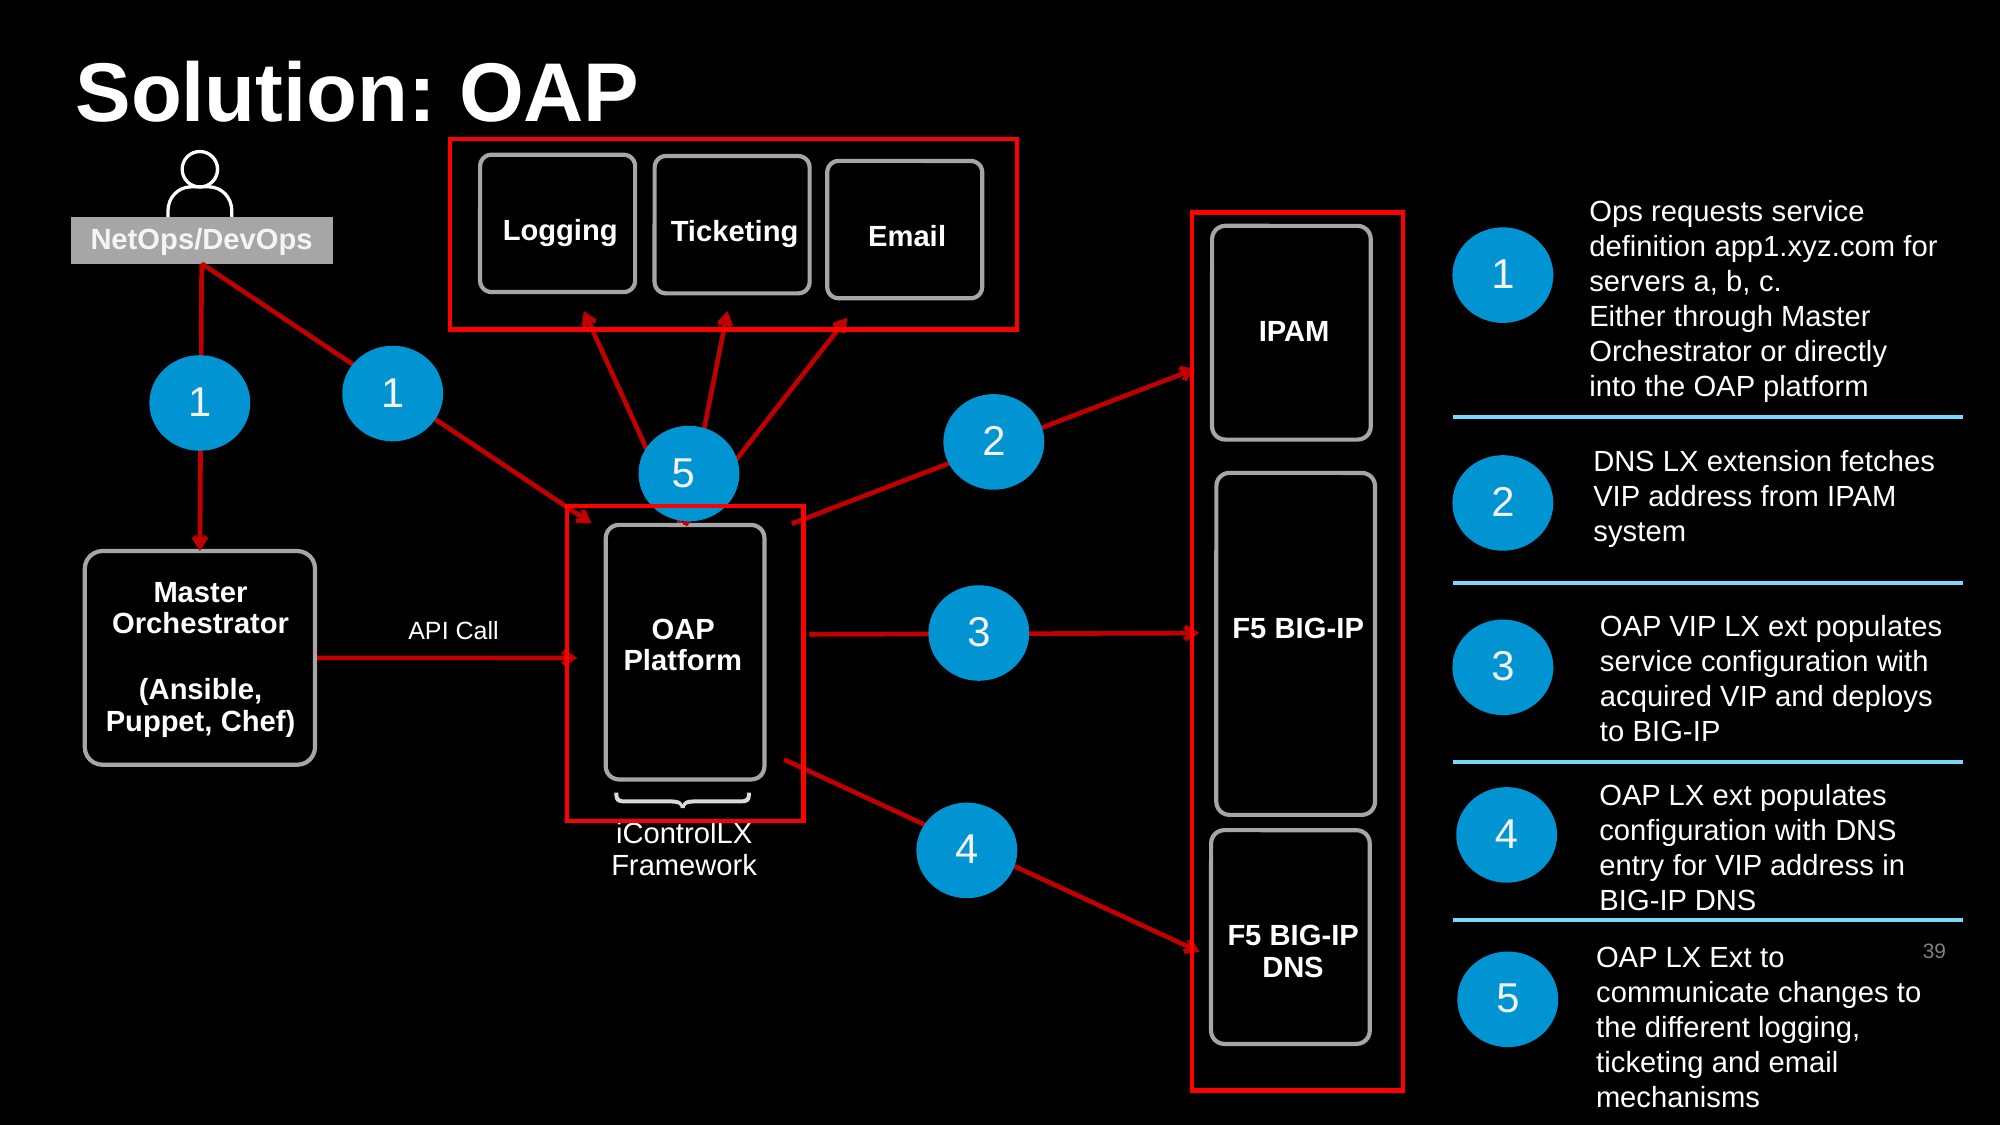

# Solution: OAP

Logging

Ticketing

Email
Ops requests service definition app1.xyz.com for servers a, b, c.
Either through Master Orchestrator or directly into the OAP platform

NetOps/DevOps

IPAM
1
1
1
2
DNS LX extension fetches VIP address from IPAM system
5
2

F5 BIG-IP

OAP Platform

Master Orchestrator
(Ansible, Puppet, Chef)
OAP VIP LX ext populates service configuration with acquired VIP and deploys to BIG-IP
3
API Call
3
OAP LX ext populates configuration with DNS entry for VIP address in BIG-IP DNS
4

iControlLX
Framework
4

F5 BIG-IP DNS
OAP LX Ext to communicate changes to the different logging, ticketing and email mechanisms
39
5